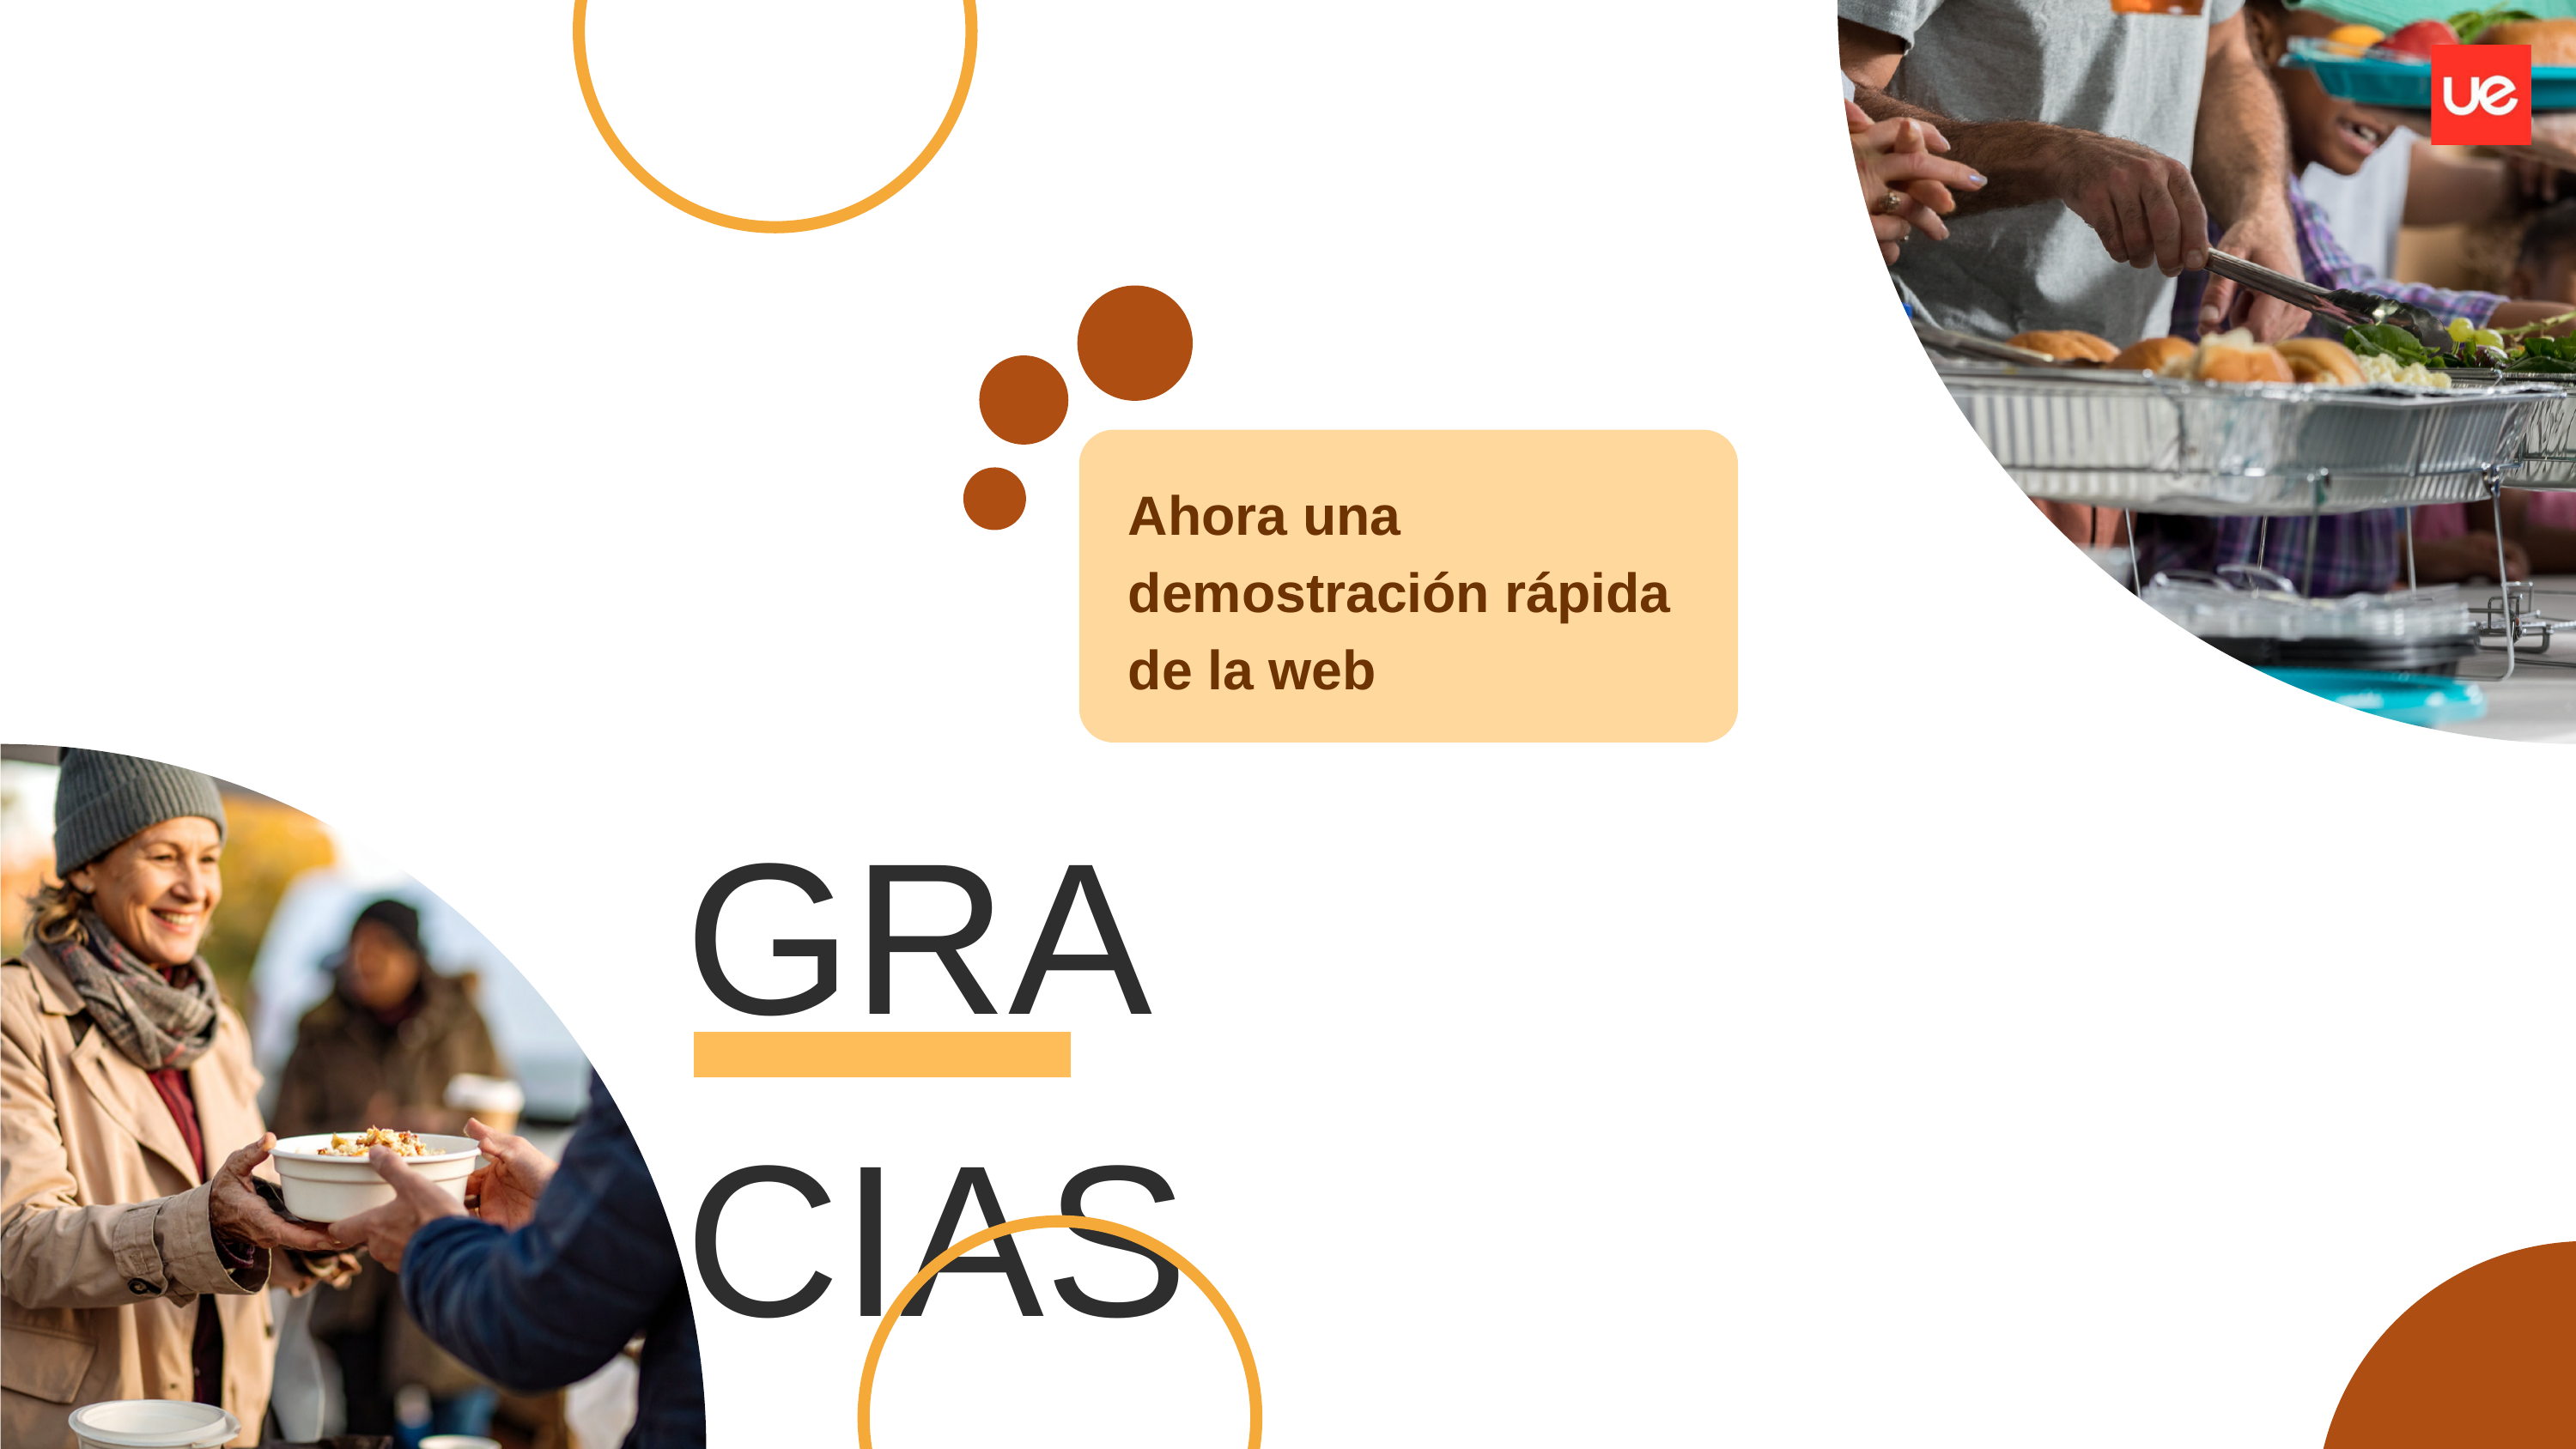

Ahora una demostración rápida de la web

GRACIAS